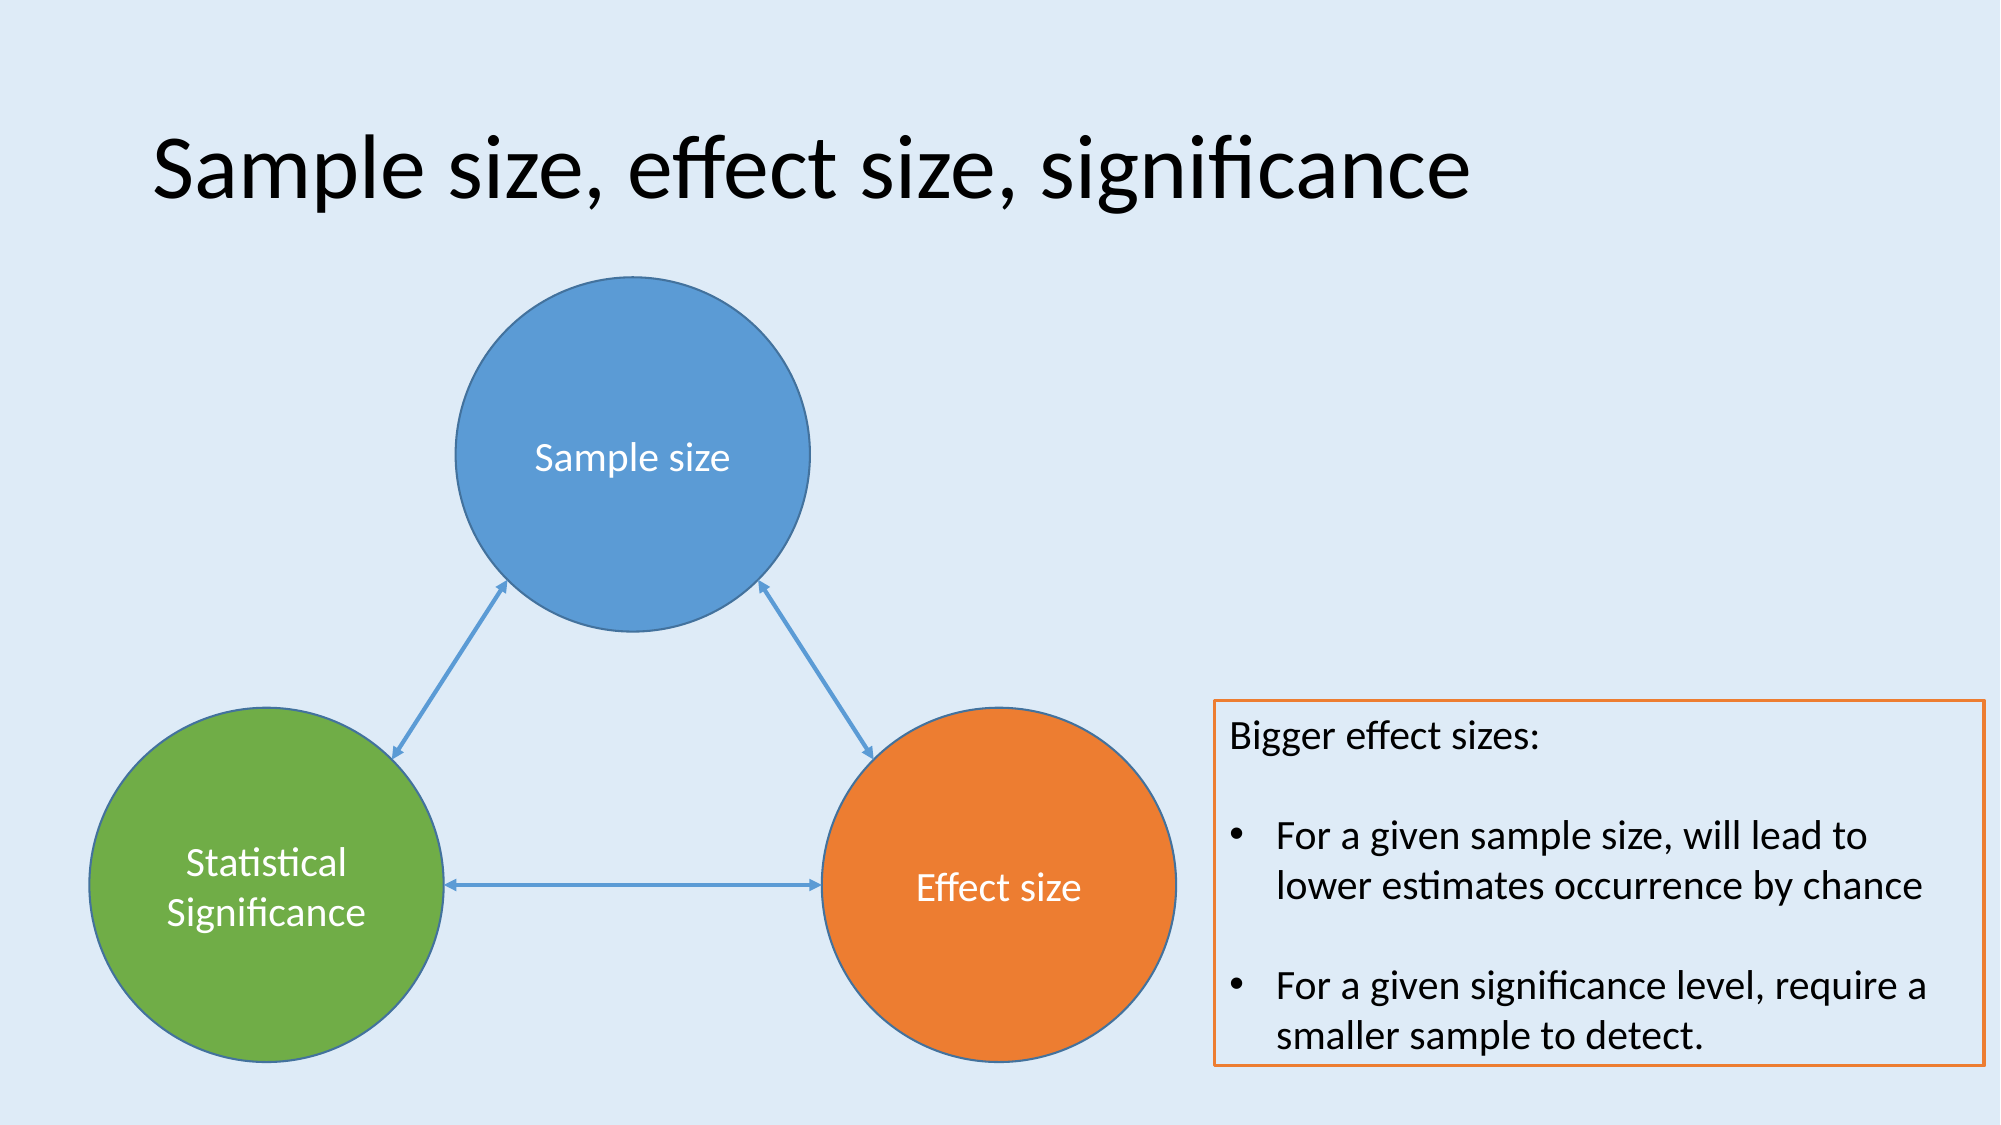

# Sample size, effect size, significance
Sample size
Statistical Significance
Effect size
Bigger effect sizes:

For a given sample size, will lead to lower estimates occurrence by chance

For a given significance level, require a smaller sample to detect.